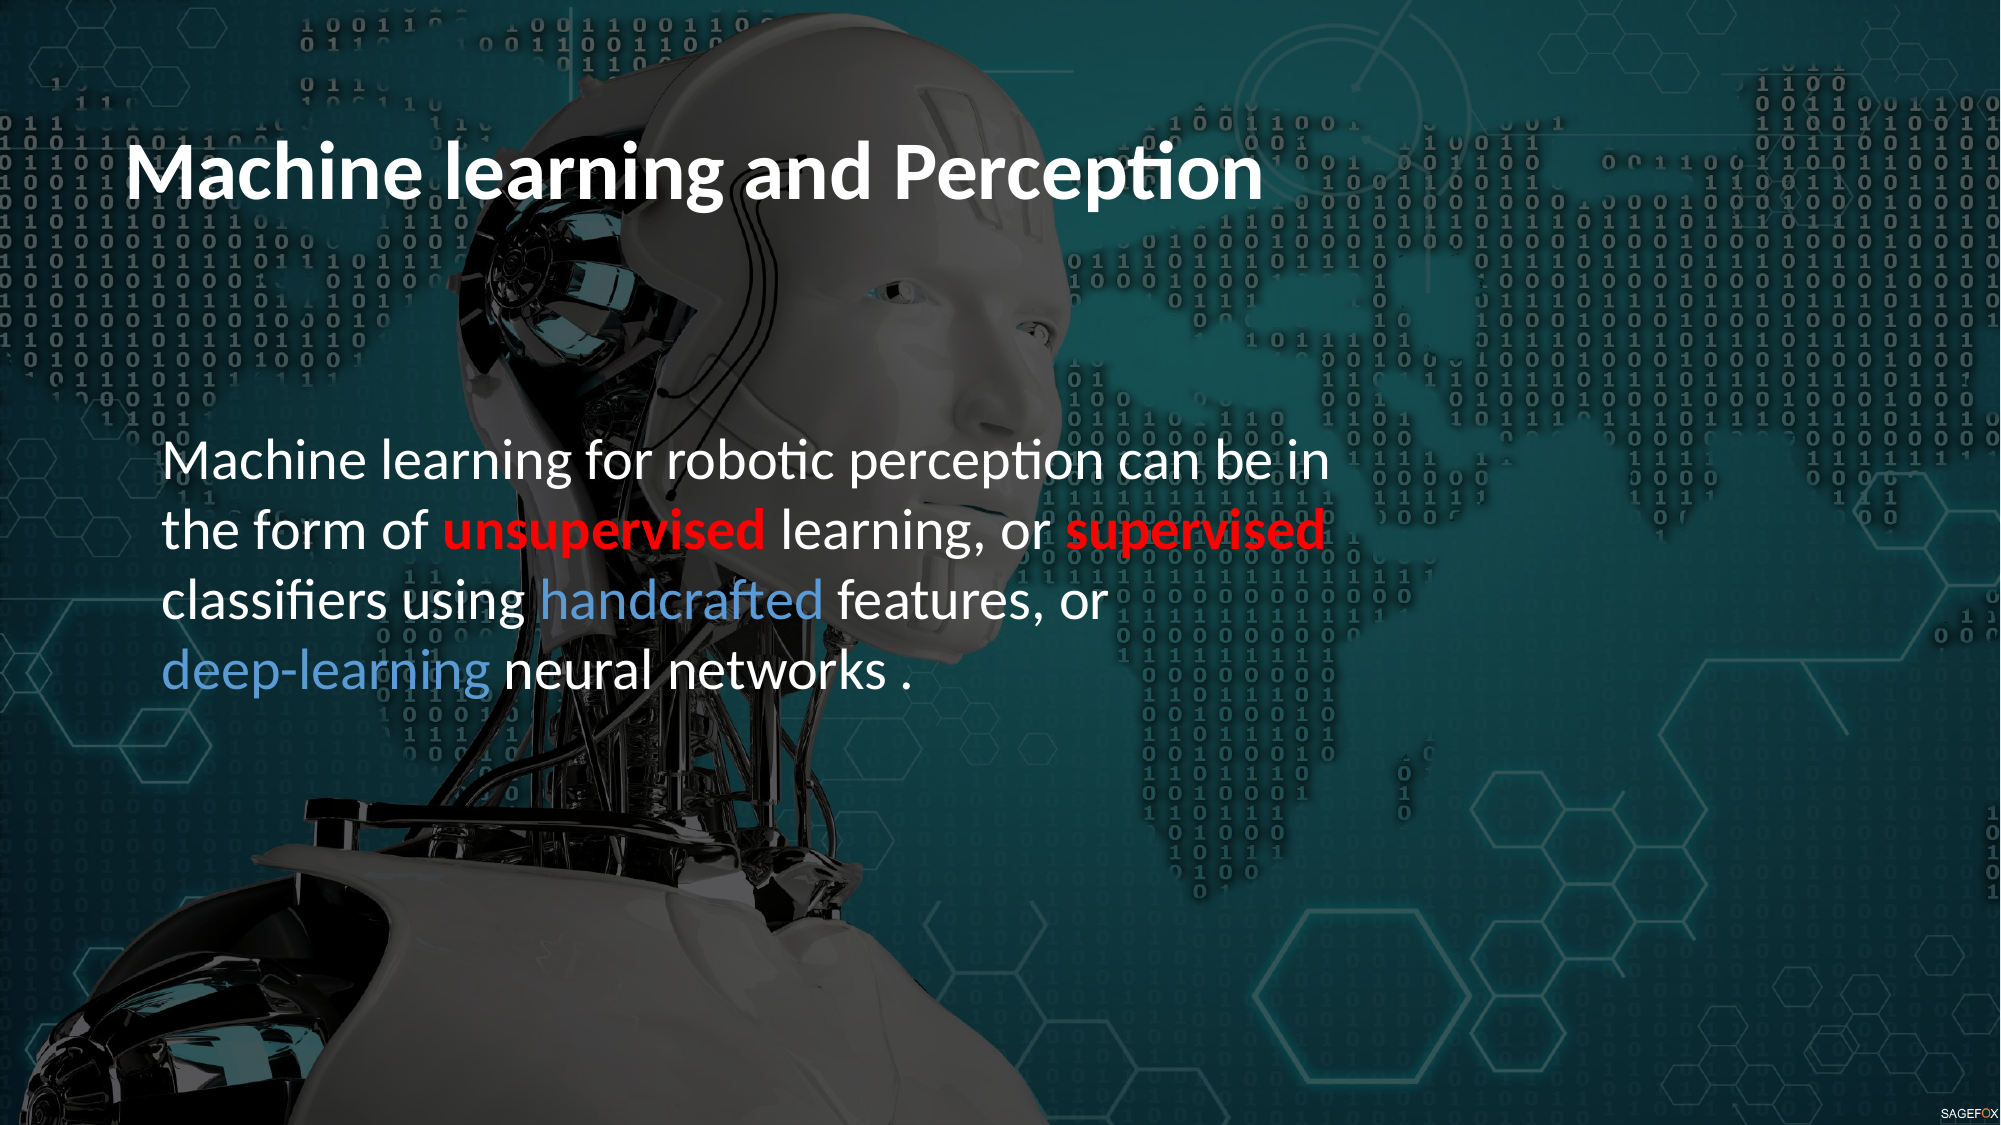

Machine learning and Perception
Machine learning for robotic perception can be in the form of unsupervised learning, or supervised classifiers using handcrafted features, or
deep-learning neural networks .